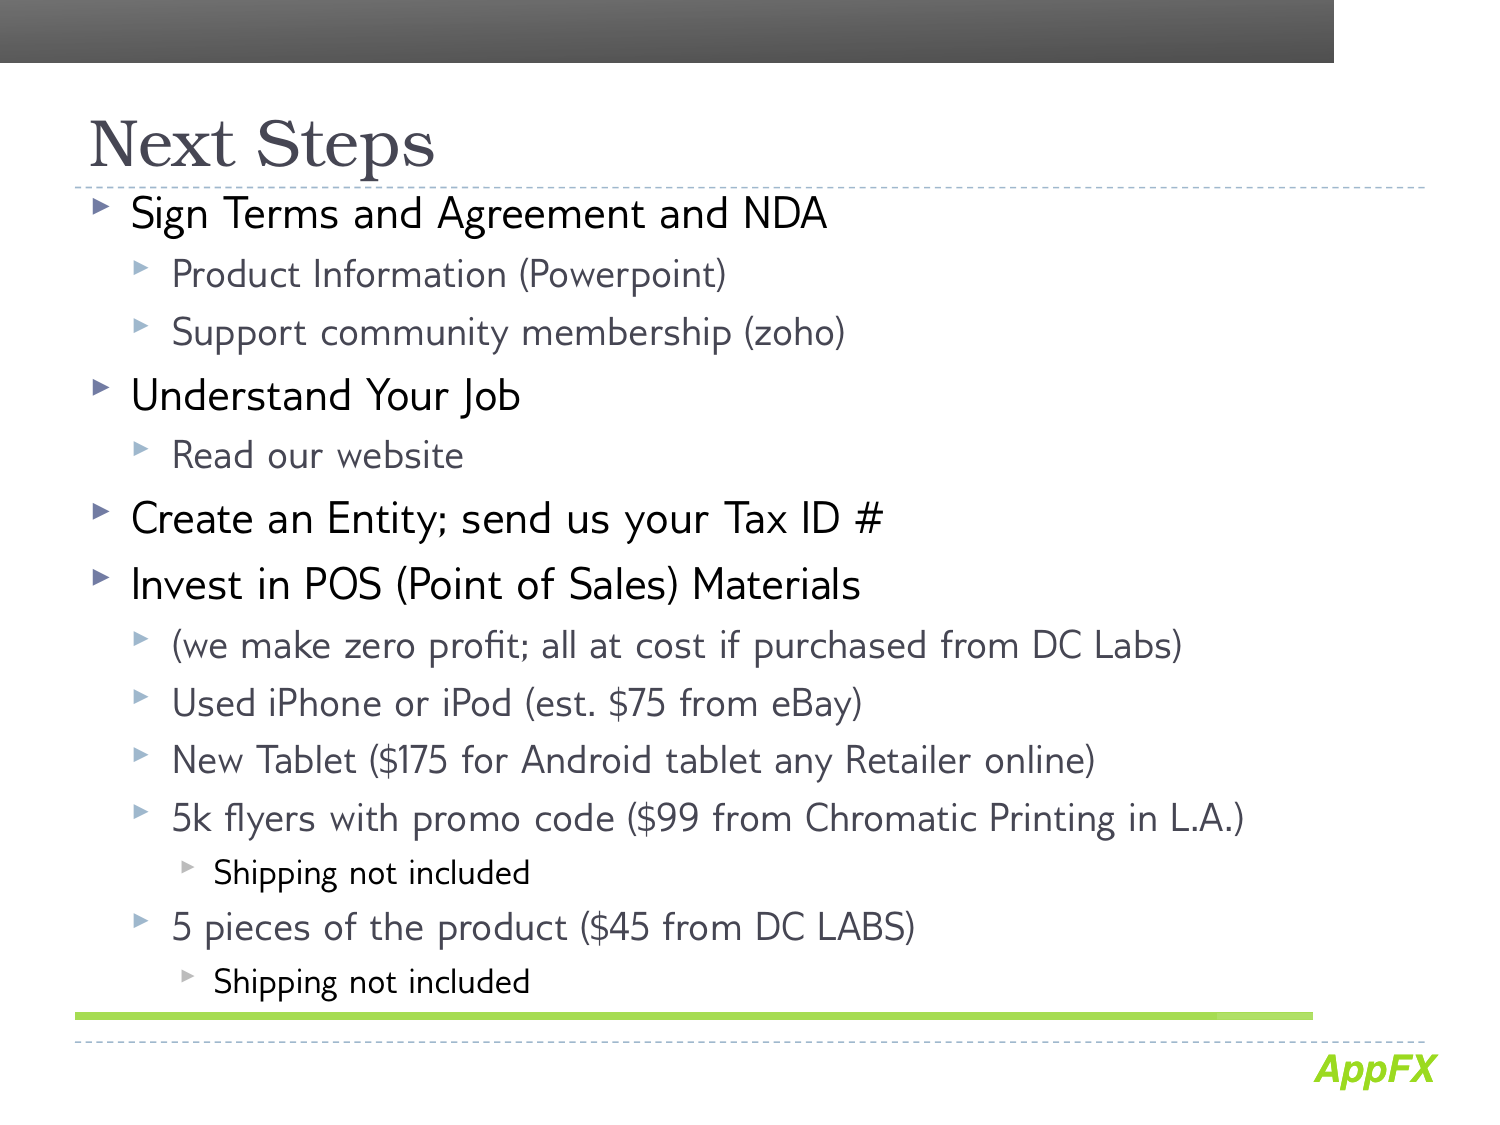

# Next Steps
Sign Terms and Agreement and NDA
Product Information (Powerpoint)
Support community membership (zoho)
Understand Your Job
Read our website
Create an Entity; send us your Tax ID #
Invest in POS (Point of Sales) Materials
(we make zero profit; all at cost if purchased from DC Labs)
Used iPhone or iPod (est. $75 from eBay)
New Tablet ($175 for Android tablet any Retailer online)
5k flyers with promo code ($99 from Chromatic Printing in L.A.)
Shipping not included
5 pieces of the product ($45 from DC LABS)
Shipping not included